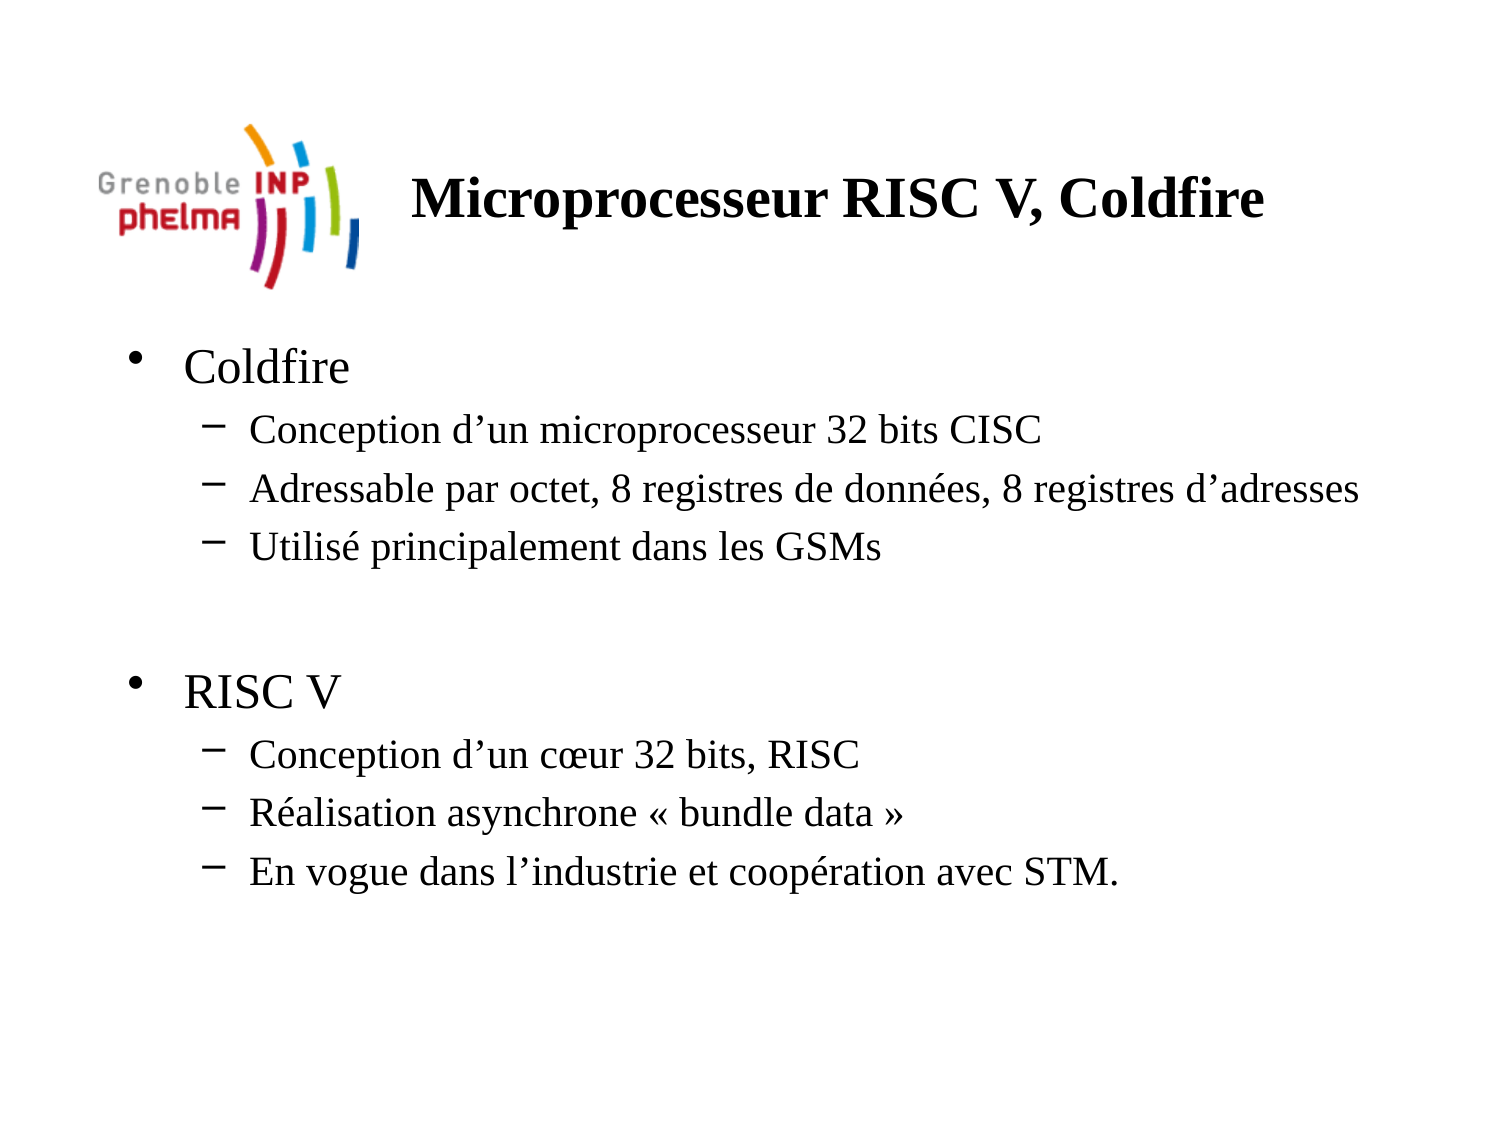

# Microprocesseur RISC V, Coldfire
Coldfire
Conception d’un microprocesseur 32 bits CISC
Adressable par octet, 8 registres de données, 8 registres d’adresses
Utilisé principalement dans les GSMs

RISC V
Conception d’un cœur 32 bits, RISC
Réalisation asynchrone « bundle data »
En vogue dans l’industrie et coopération avec STM.